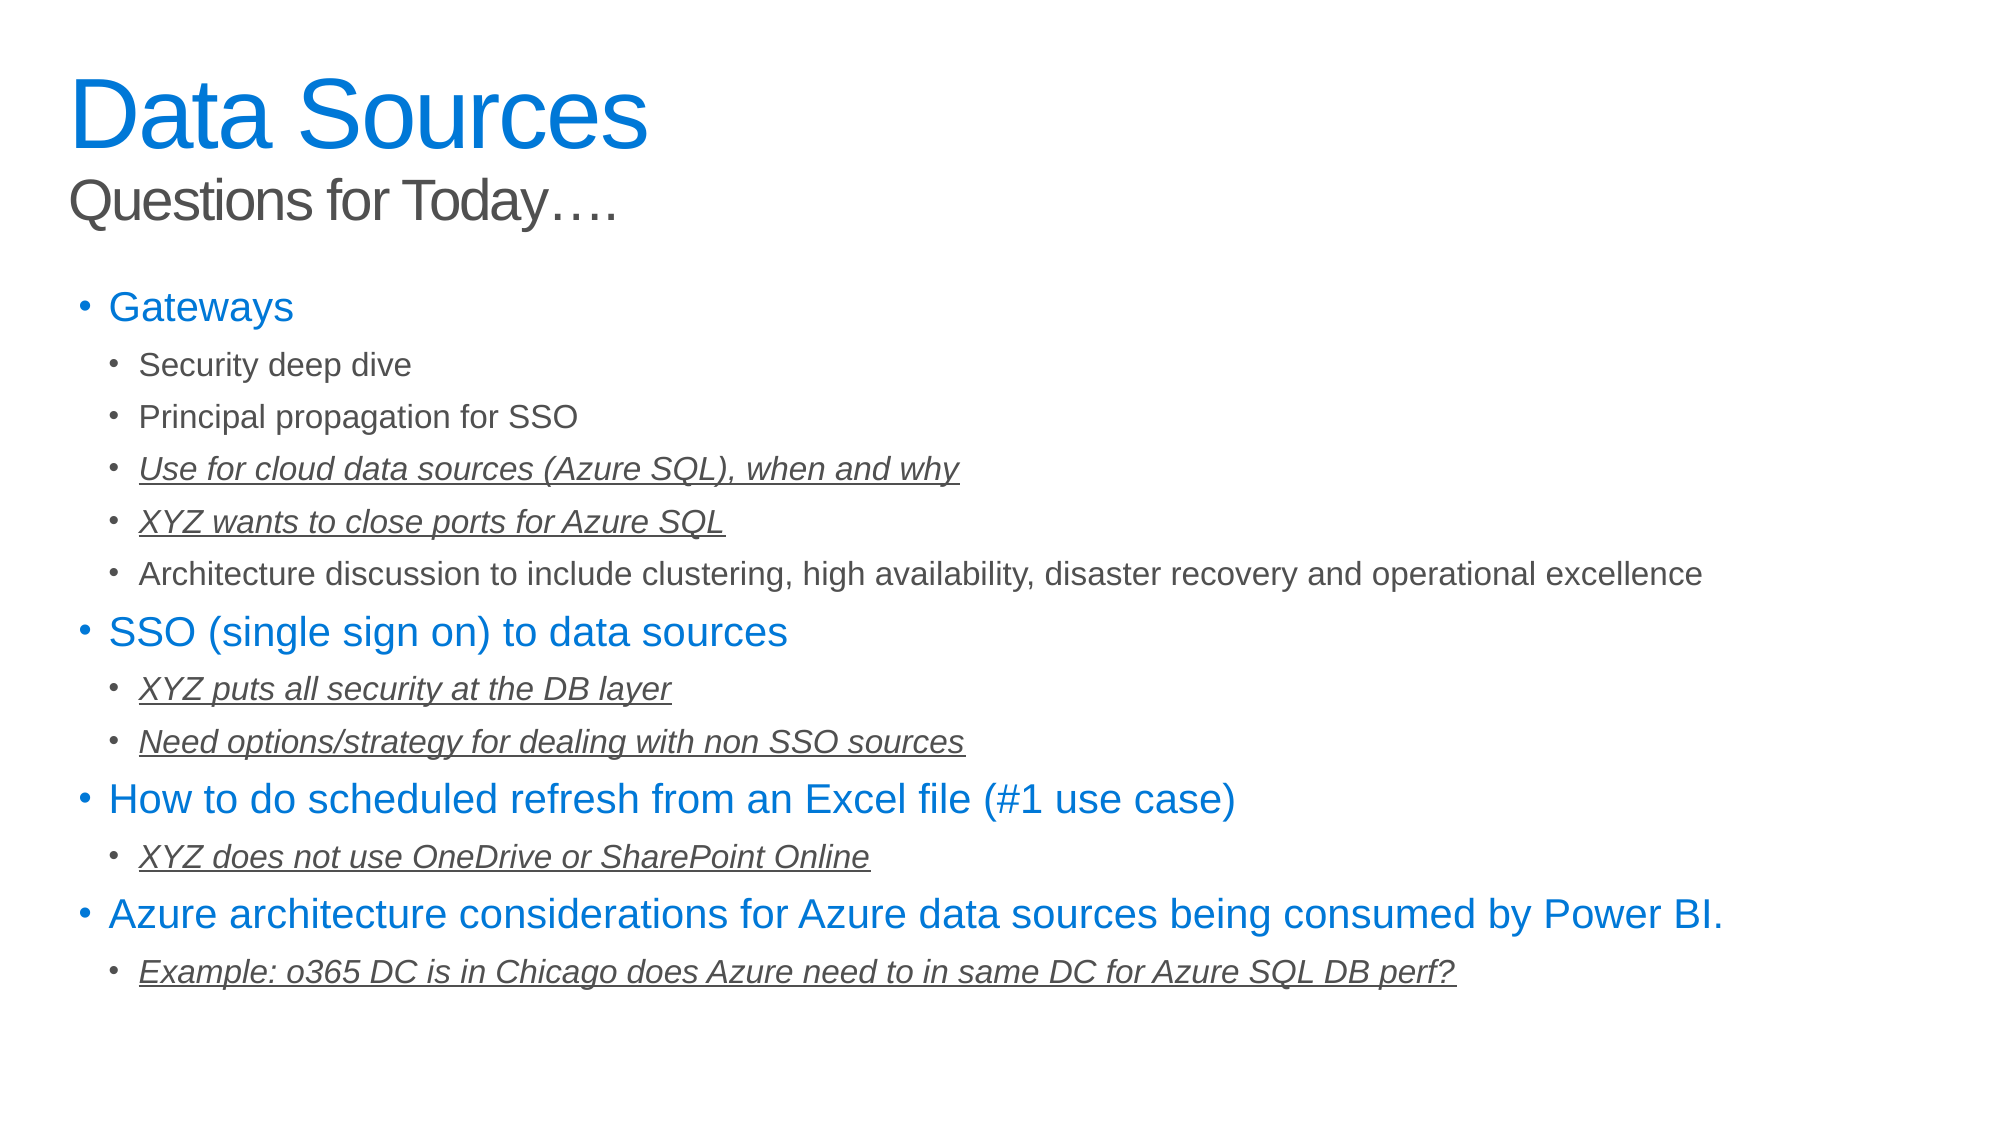

# Data Sources Questions for Today….
Gateways
Security deep dive
Principal propagation for SSO
Use for cloud data sources (Azure SQL), when and why
XYZ wants to close ports for Azure SQL
Architecture discussion to include clustering, high availability, disaster recovery and operational excellence
SSO (single sign on) to data sources
XYZ puts all security at the DB layer
Need options/strategy for dealing with non SSO sources
How to do scheduled refresh from an Excel file (#1 use case)
XYZ does not use OneDrive or SharePoint Online
Azure architecture considerations for Azure data sources being consumed by Power BI.
Example: o365 DC is in Chicago does Azure need to in same DC for Azure SQL DB perf?